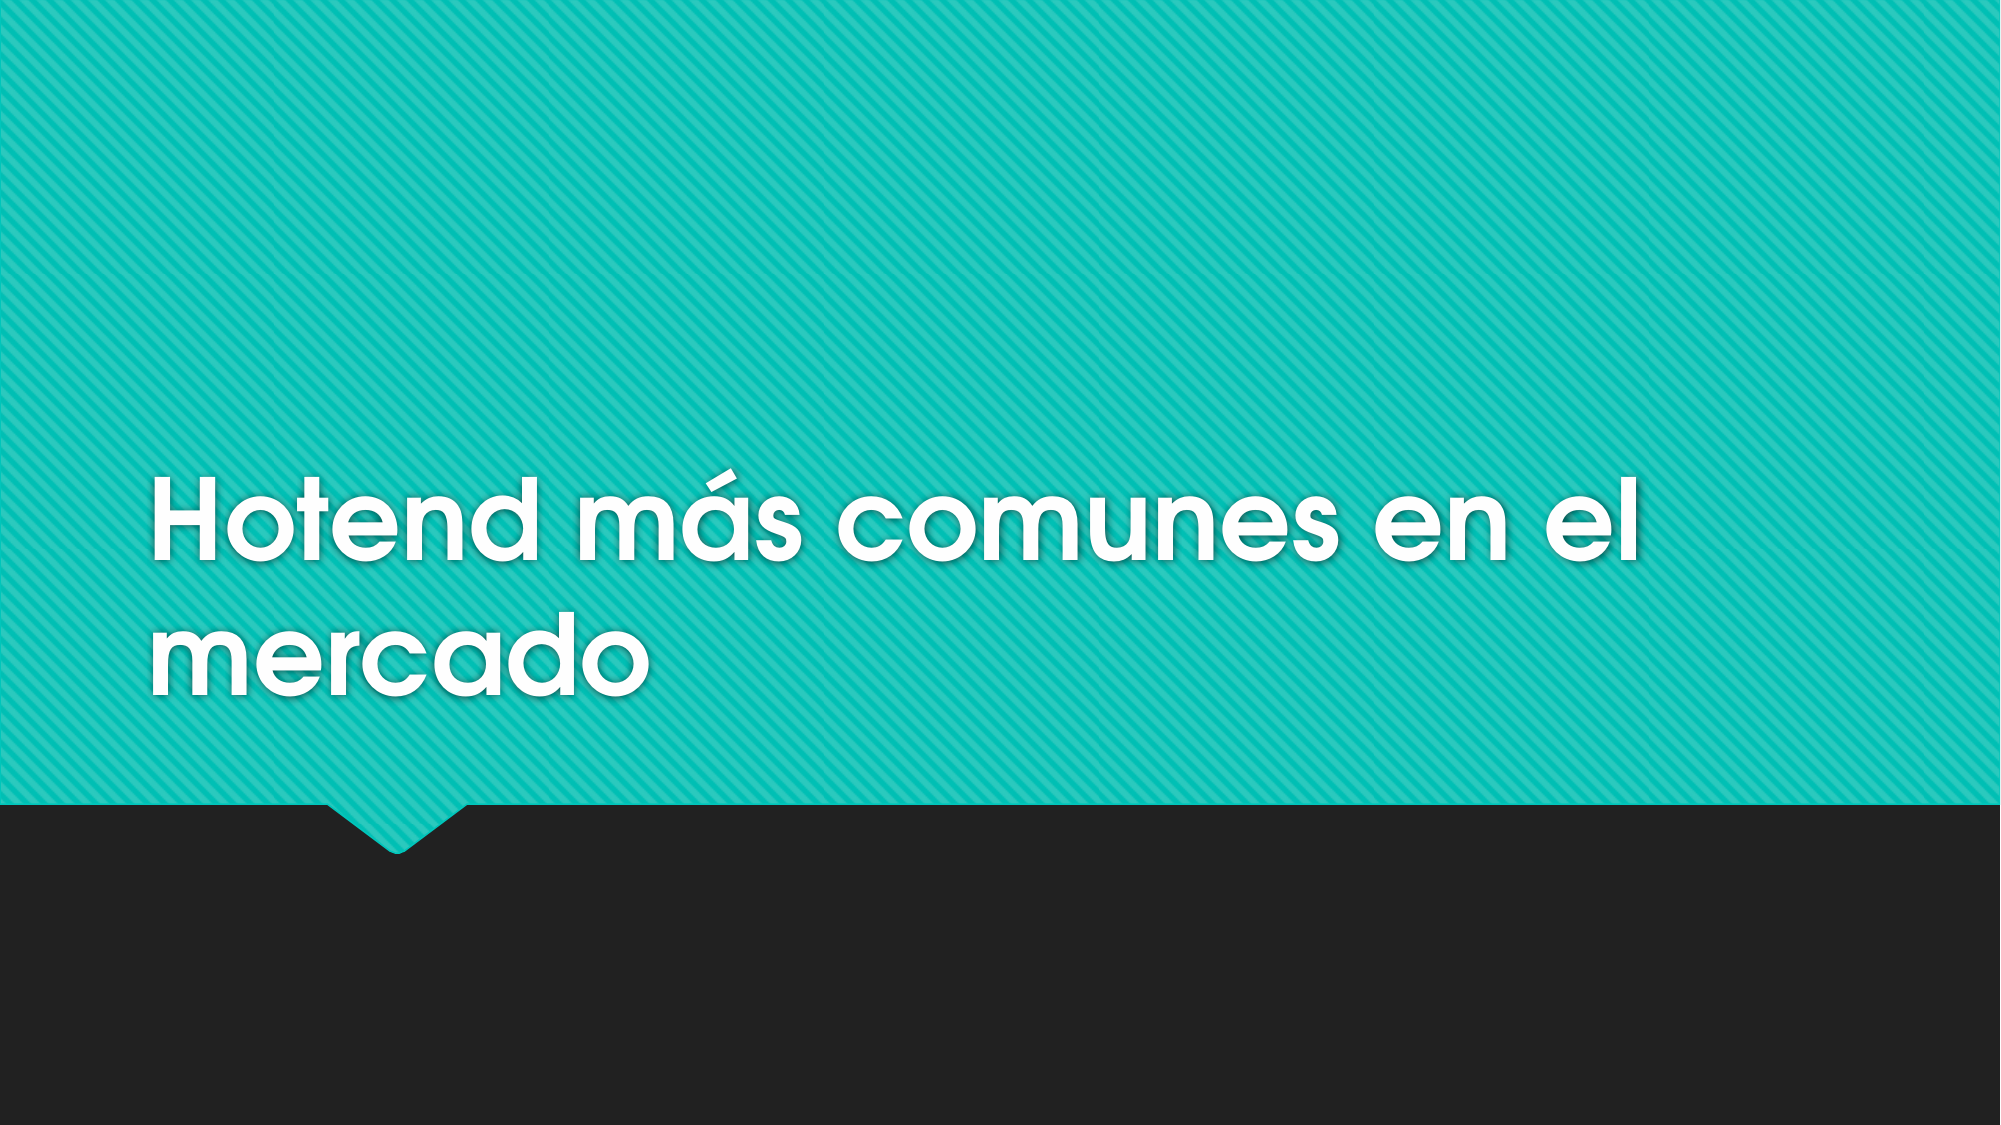

# Hotend más comunes en el mercado